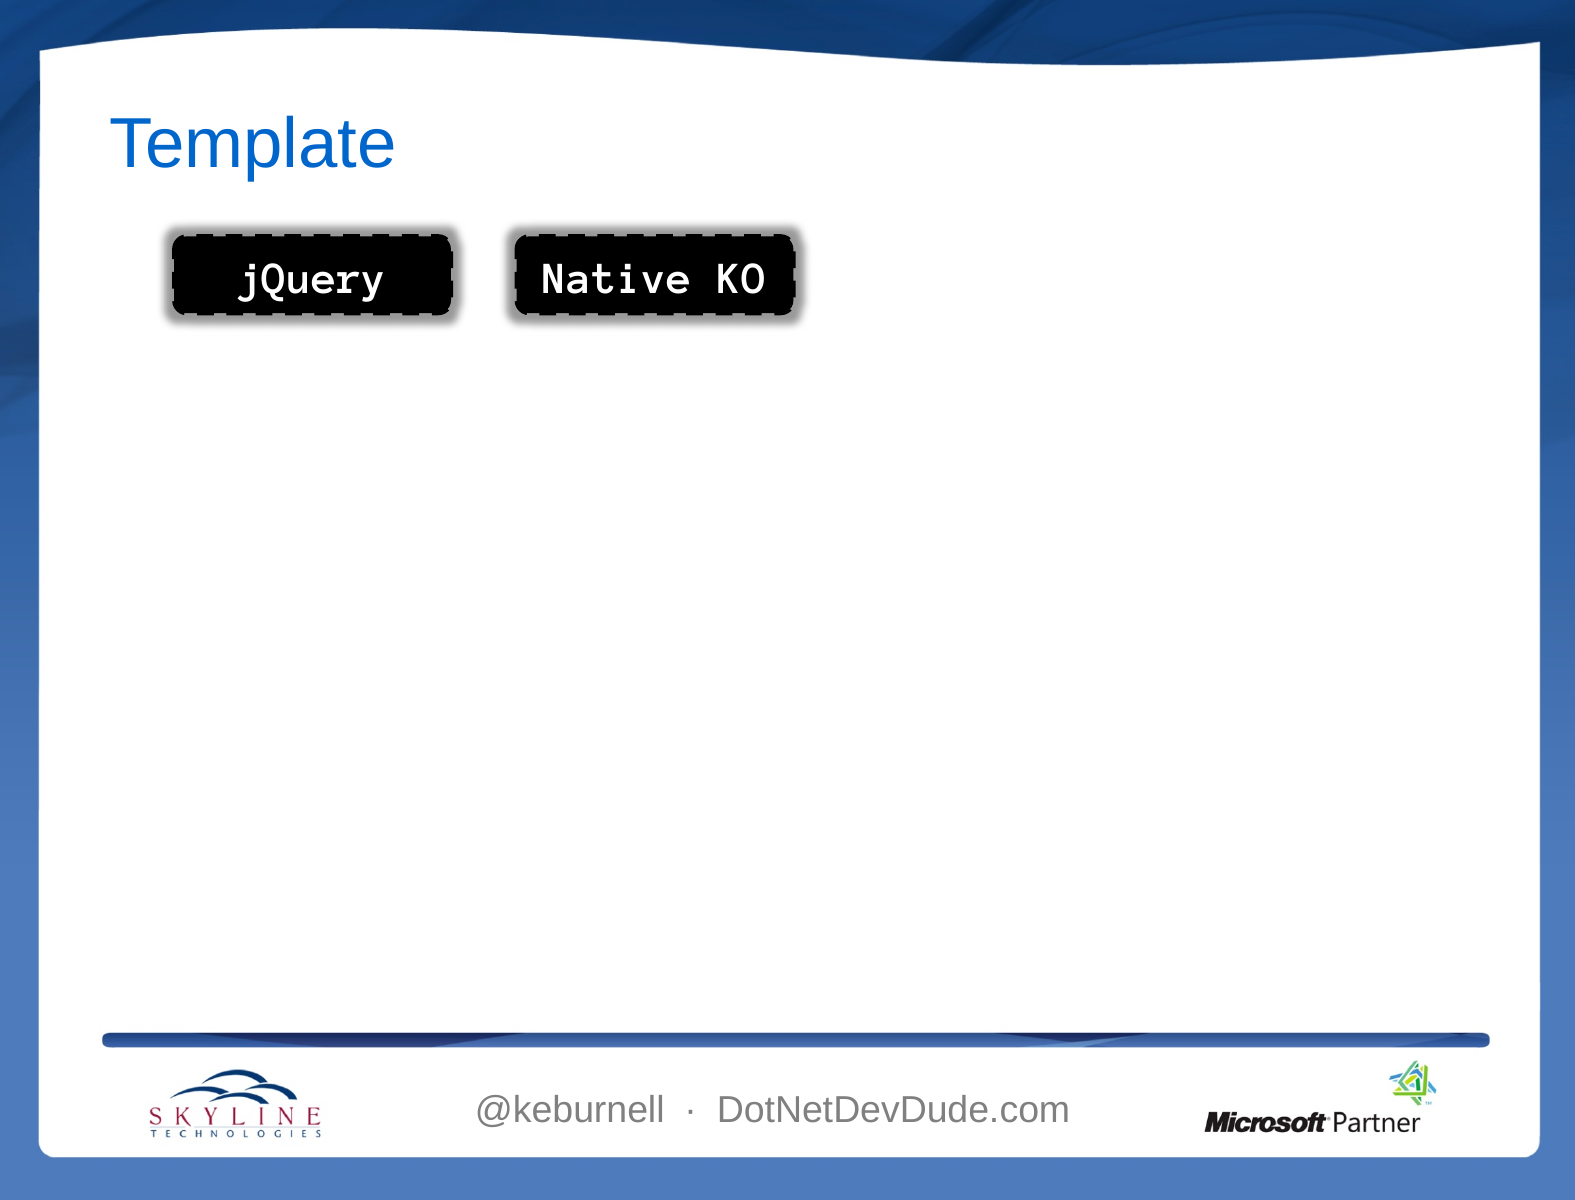

# Template
jQuery
Native KO
@keburnell  ∙  DotNetDevDude.com